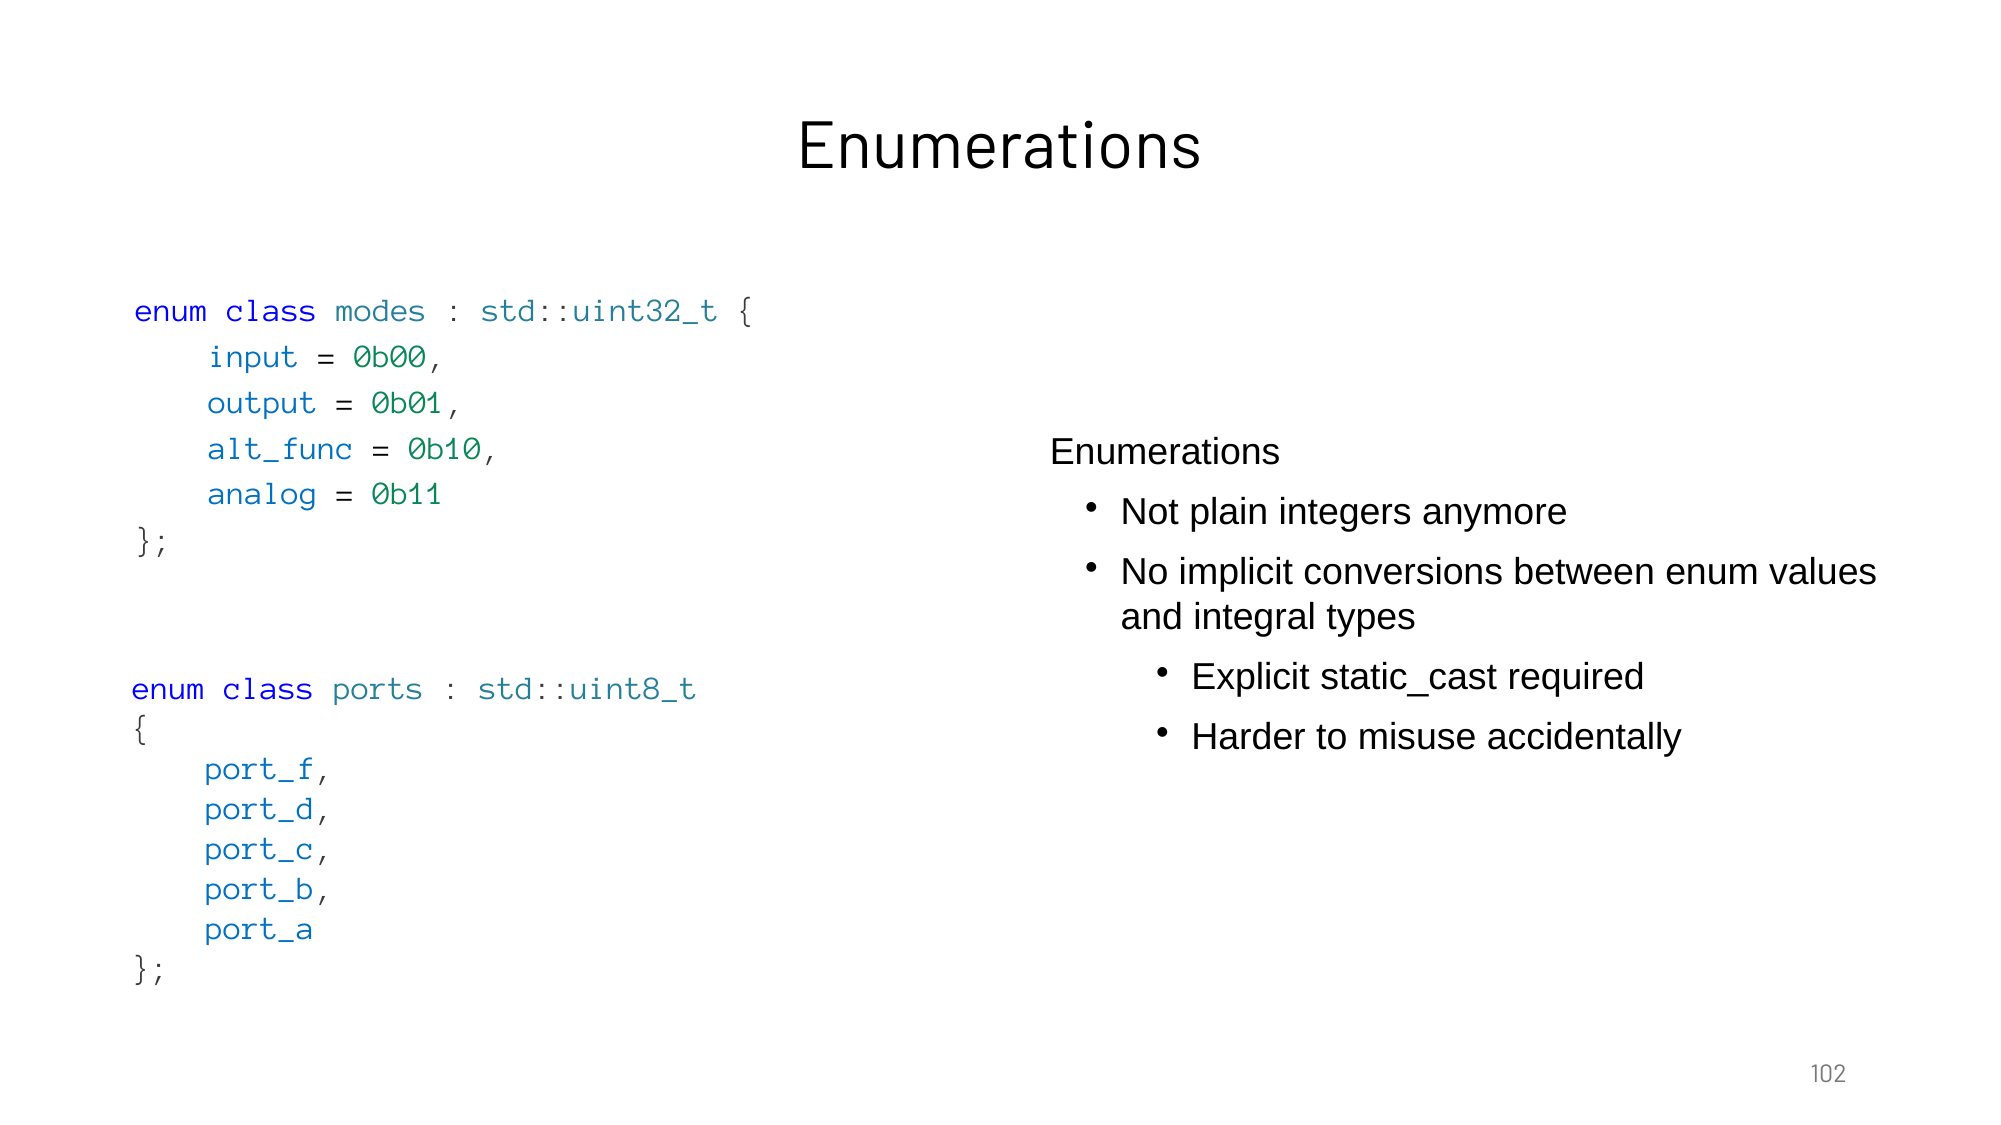

Enumerations
enum class modes : std::uint32_t {
    input = 0b00,
    output = 0b01,
    alt_func = 0b10,
    analog = 0b11
};

Enumerations
Not plain integers anymore
No implicit conversions between enum values and integral types
Explicit static_cast required
Harder to misuse accidentally
enum class ports : std::uint8_t {
    port_f,
    port_d,
    port_c,
    port_b,
    port_a
};
102